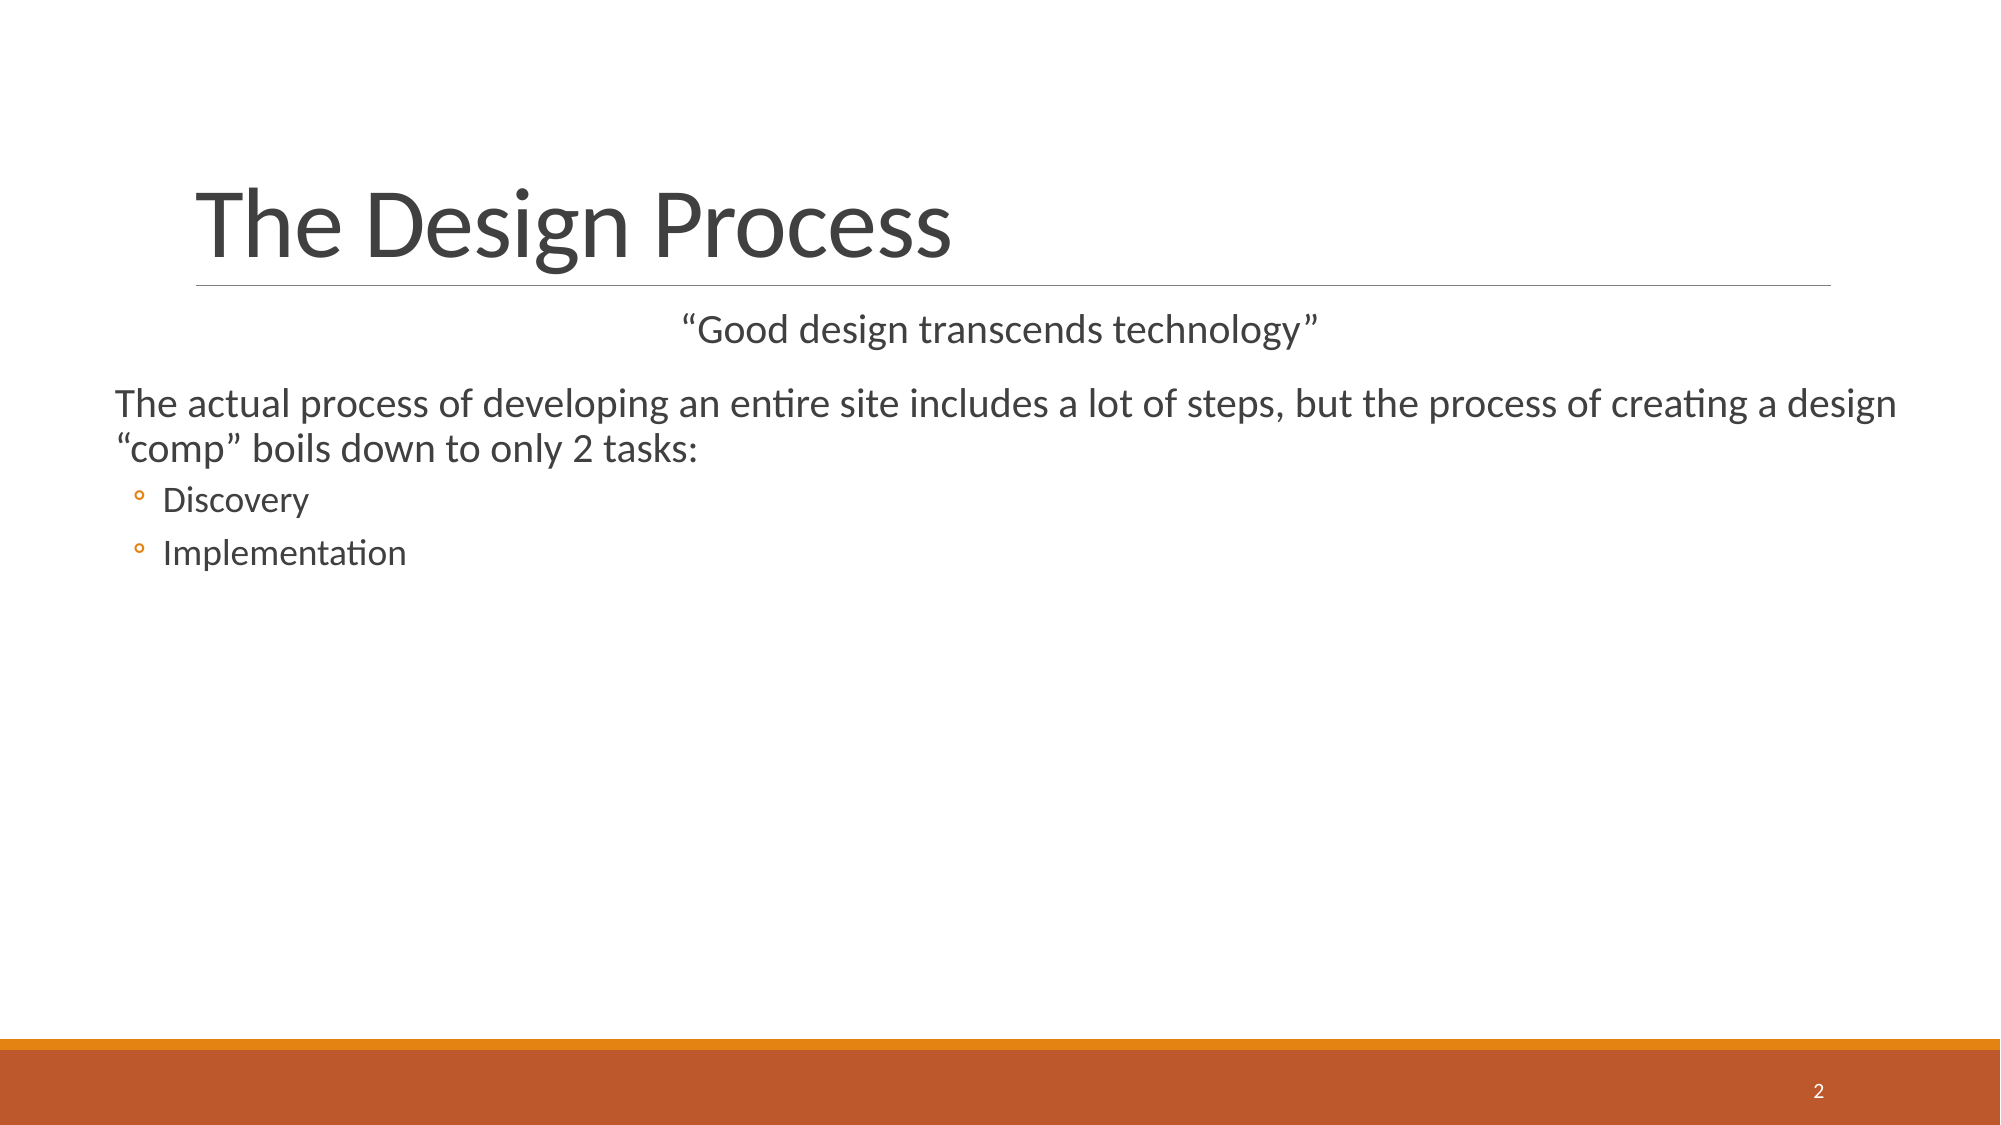

# The Design Process
“Good design transcends technology”
The actual process of developing an entire site includes a lot of steps, but the process of creating a design “comp” boils down to only 2 tasks:
Discovery
Implementation
2